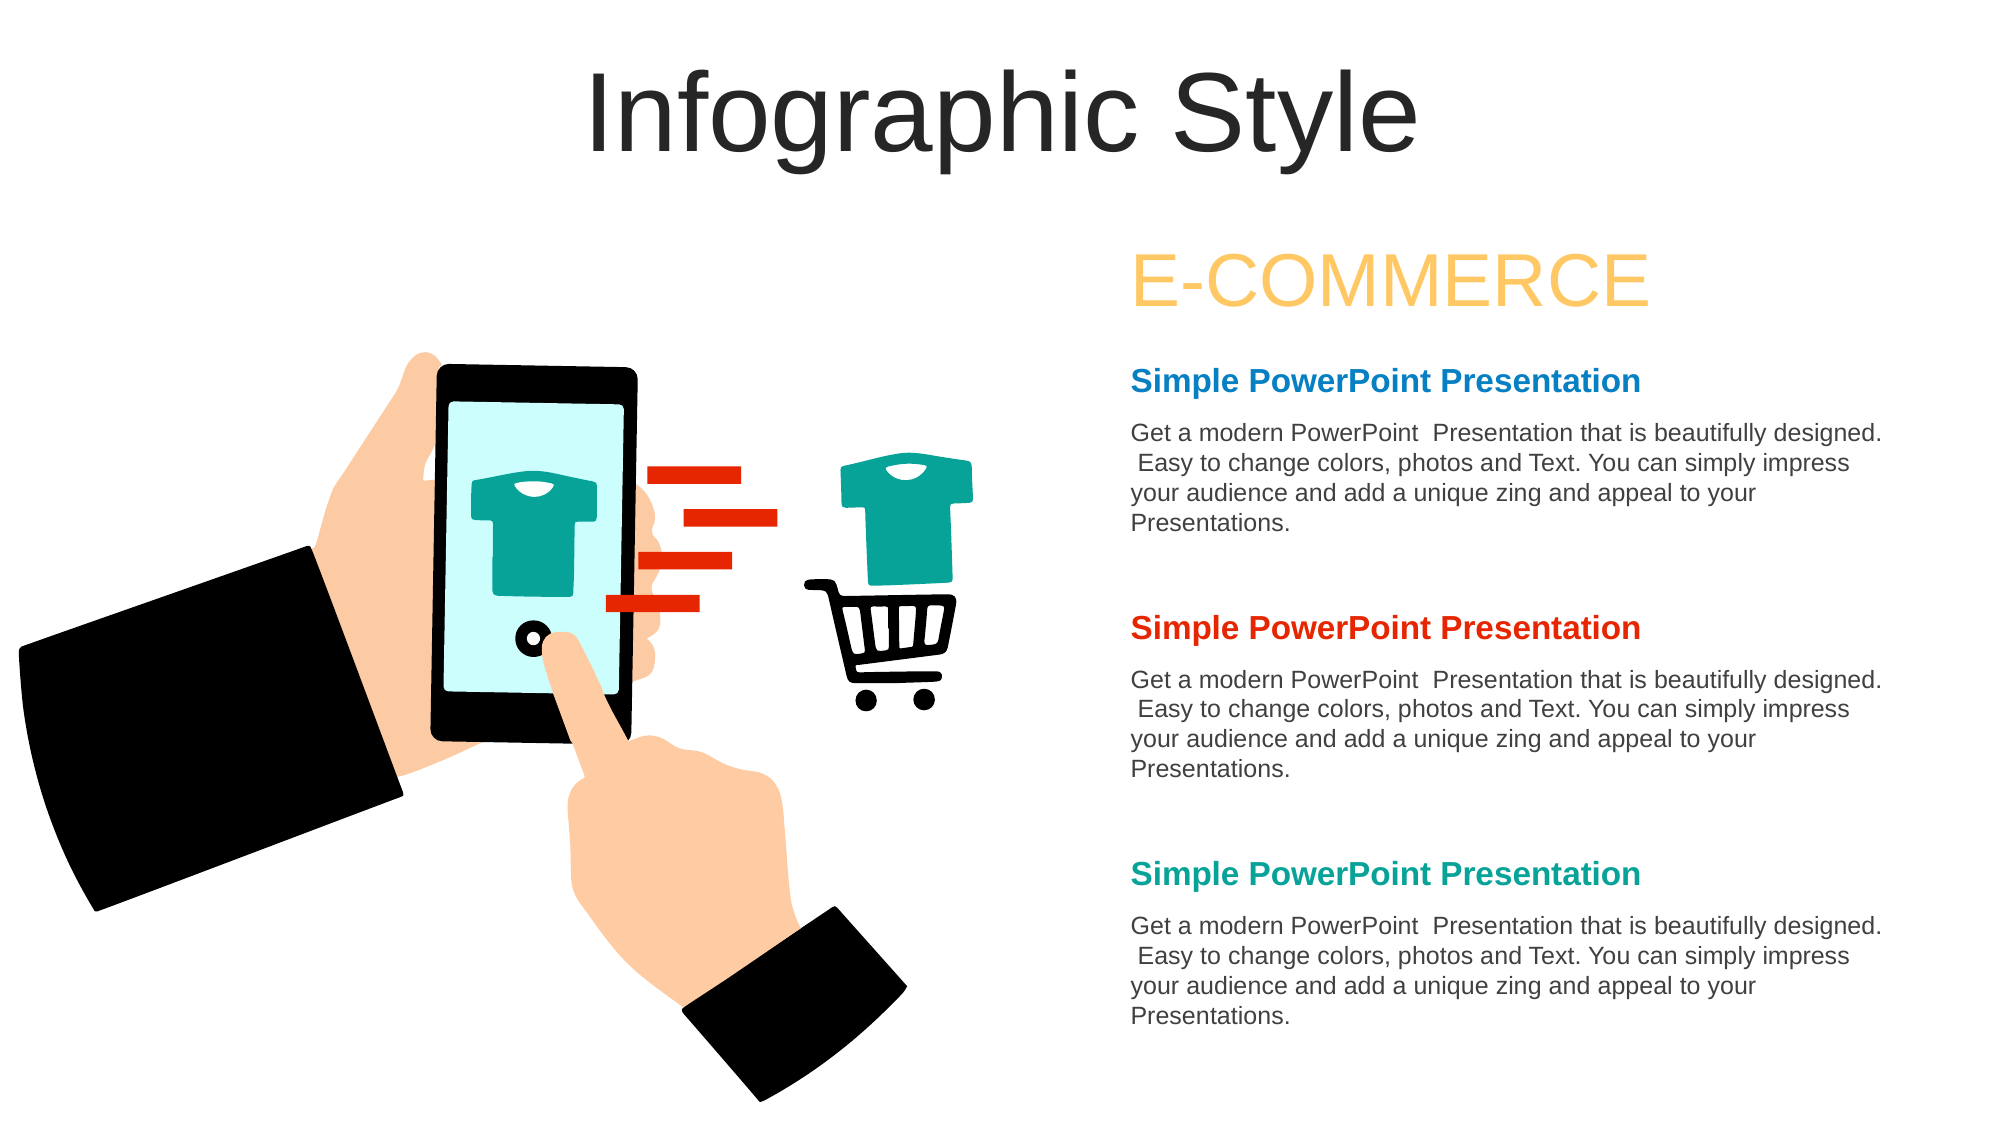

Infographic Style
E-COMMERCE

Simple PowerPoint Presentation
Get a modern PowerPoint  Presentation that is beautifully designed.  Easy to change colors, photos and Text. You can simply impress your audience and add a unique zing and appeal to your Presentations.

Simple PowerPoint Presentation
Get a modern PowerPoint  Presentation that is beautifully designed.  Easy to change colors, photos and Text. You can simply impress your audience and add a unique zing and appeal to your Presentations.

Simple PowerPoint Presentation
Get a modern PowerPoint  Presentation that is beautifully designed.  Easy to change colors, photos and Text. You can simply impress your audience and add a unique zing and appeal to your Presentations.